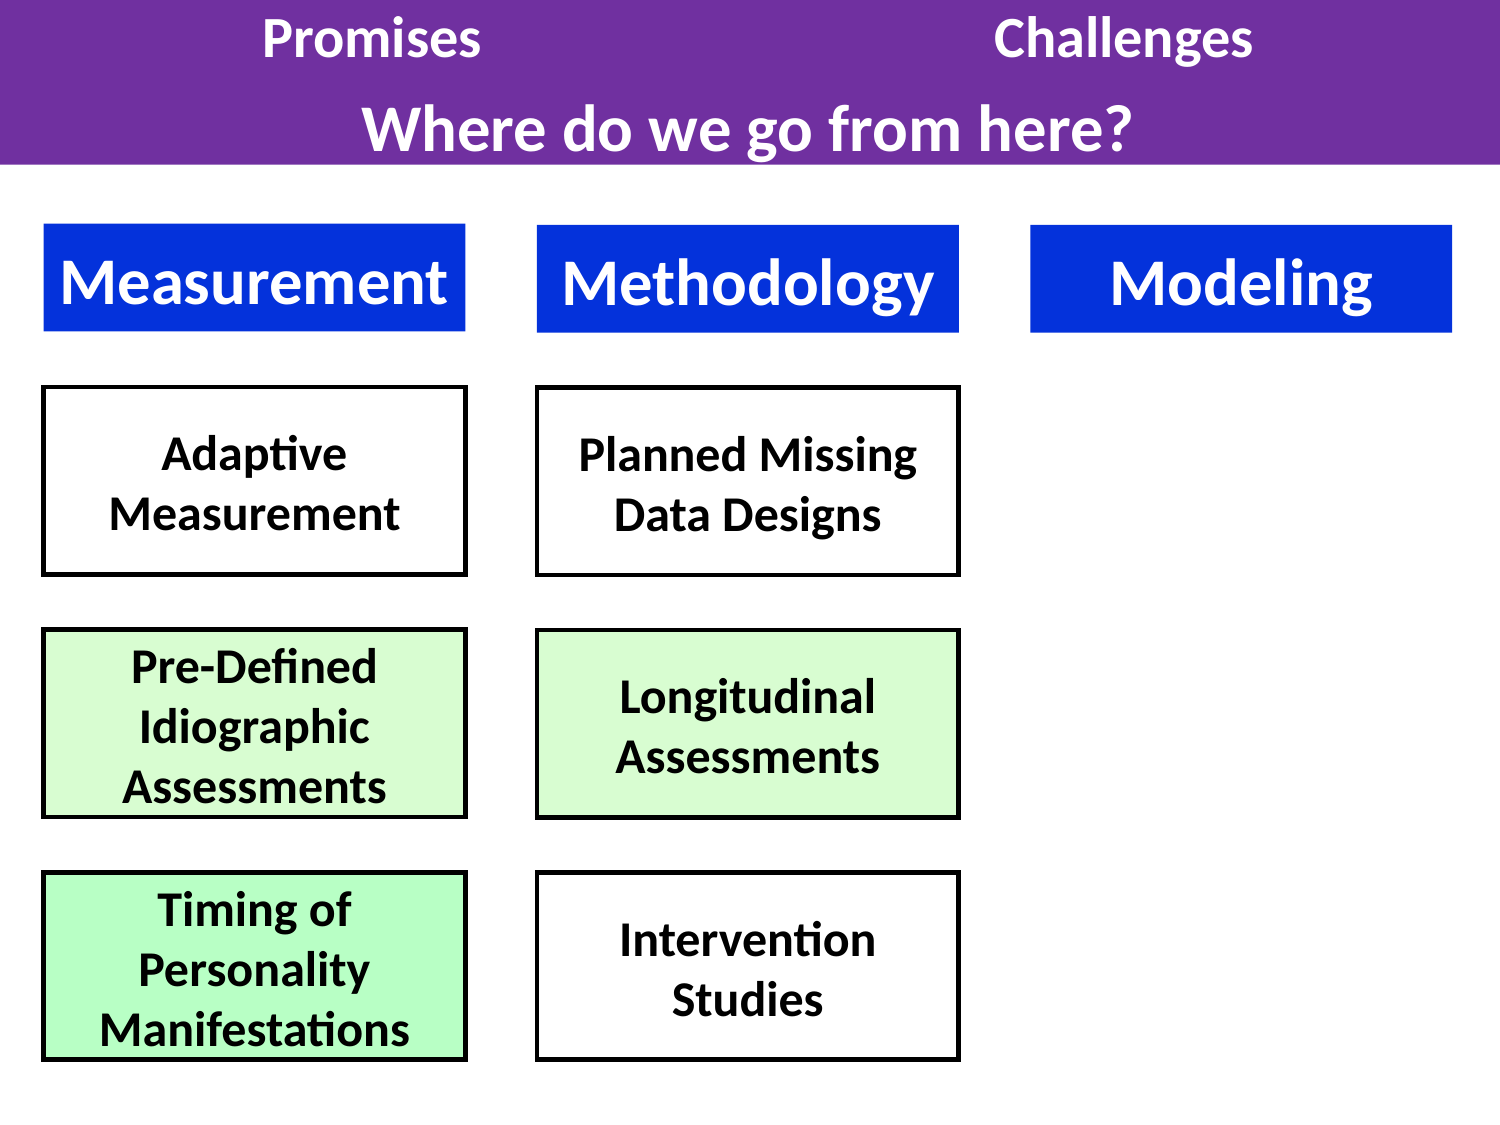

| Promises | Challenges |
| --- | --- |
Where do we go from here?
Measurement
Methodology
Modeling
Adaptive Measurement
Planned Missing Data Designs
Pre-Defined Idiographic Assessments
Longitudinal Assessments
Timing of Personality Manifestations
Intervention Studies